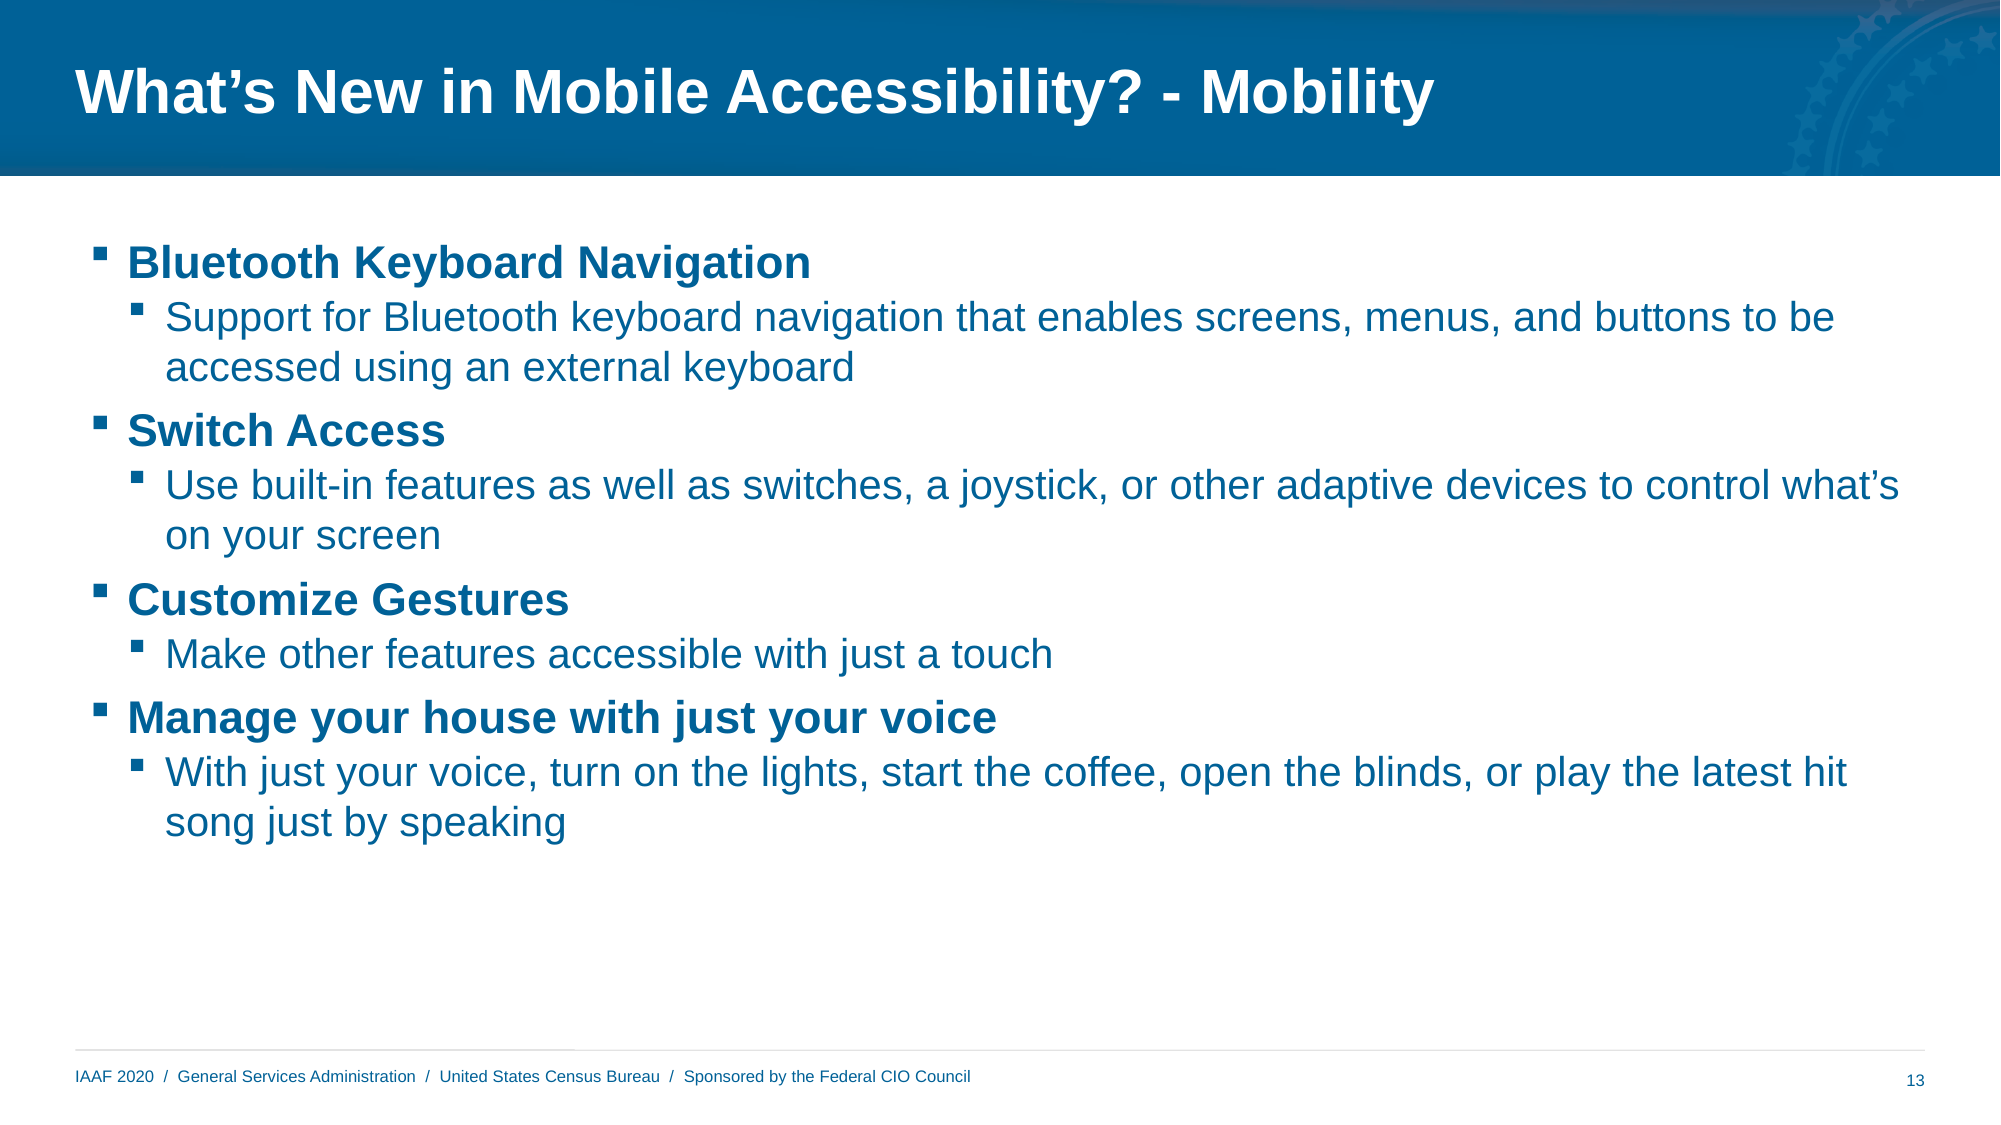

# What’s New in Mobile Accessibility? - Mobility
Bluetooth Keyboard Navigation
Support for Bluetooth keyboard navigation that enables screens, menus, and buttons to be accessed using an external keyboard
Switch Access
Use built-in features as well as switches, a joystick, or other adaptive devices to control what’s on your screen
Customize Gestures
Make other features accessible with just a touch
Manage your house with just your voice
With just your voice, turn on the lights, start the coffee, open the blinds, or play the latest hit song just by speaking
13